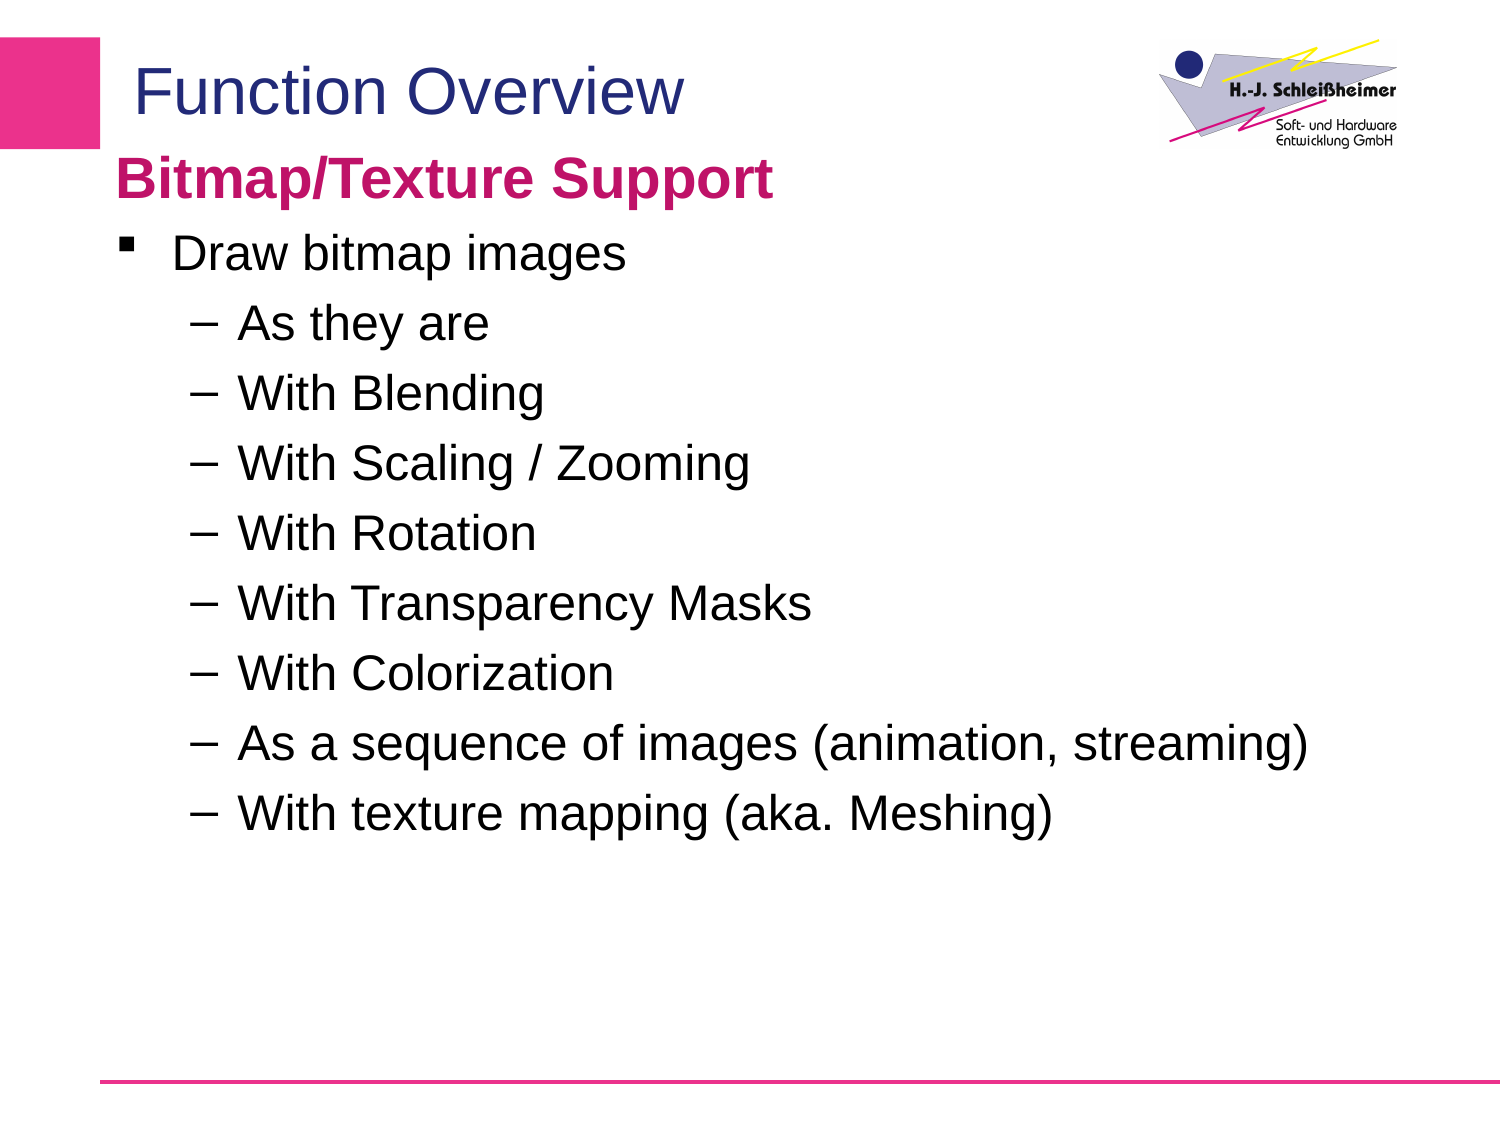

# Function Overview
Bitmap/Texture Support
Draw bitmap images
As they are
With Blending
With Scaling / Zooming
With Rotation
With Transparency Masks
With Colorization
As a sequence of images (animation, streaming)
With texture mapping (aka. Meshing)